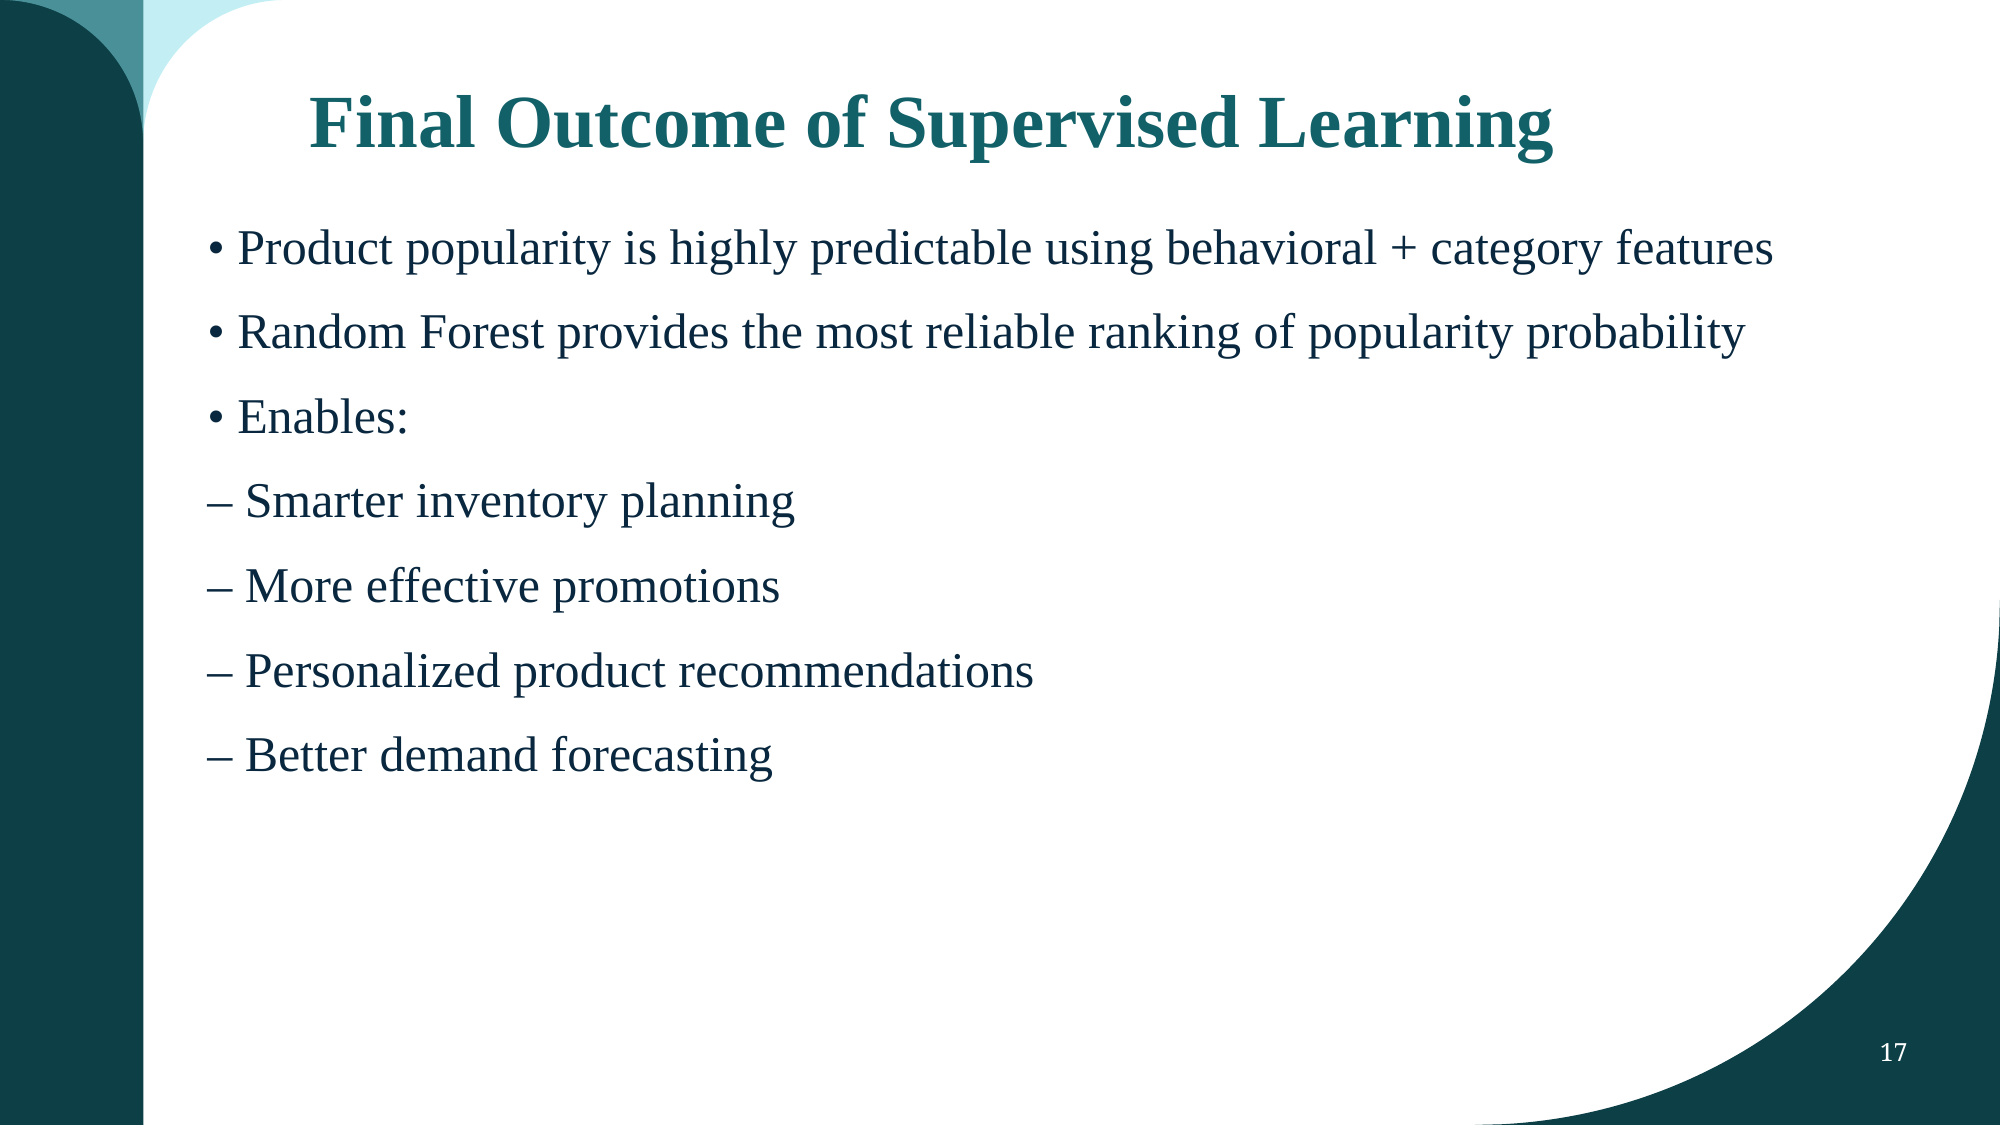

# Final Outcome of Supervised Learning
• Product popularity is highly predictable using behavioral + category features
• Random Forest provides the most reliable ranking of popularity probability
• Enables:
– Smarter inventory planning
– More effective promotions
– Personalized product recommendations
– Better demand forecasting

17